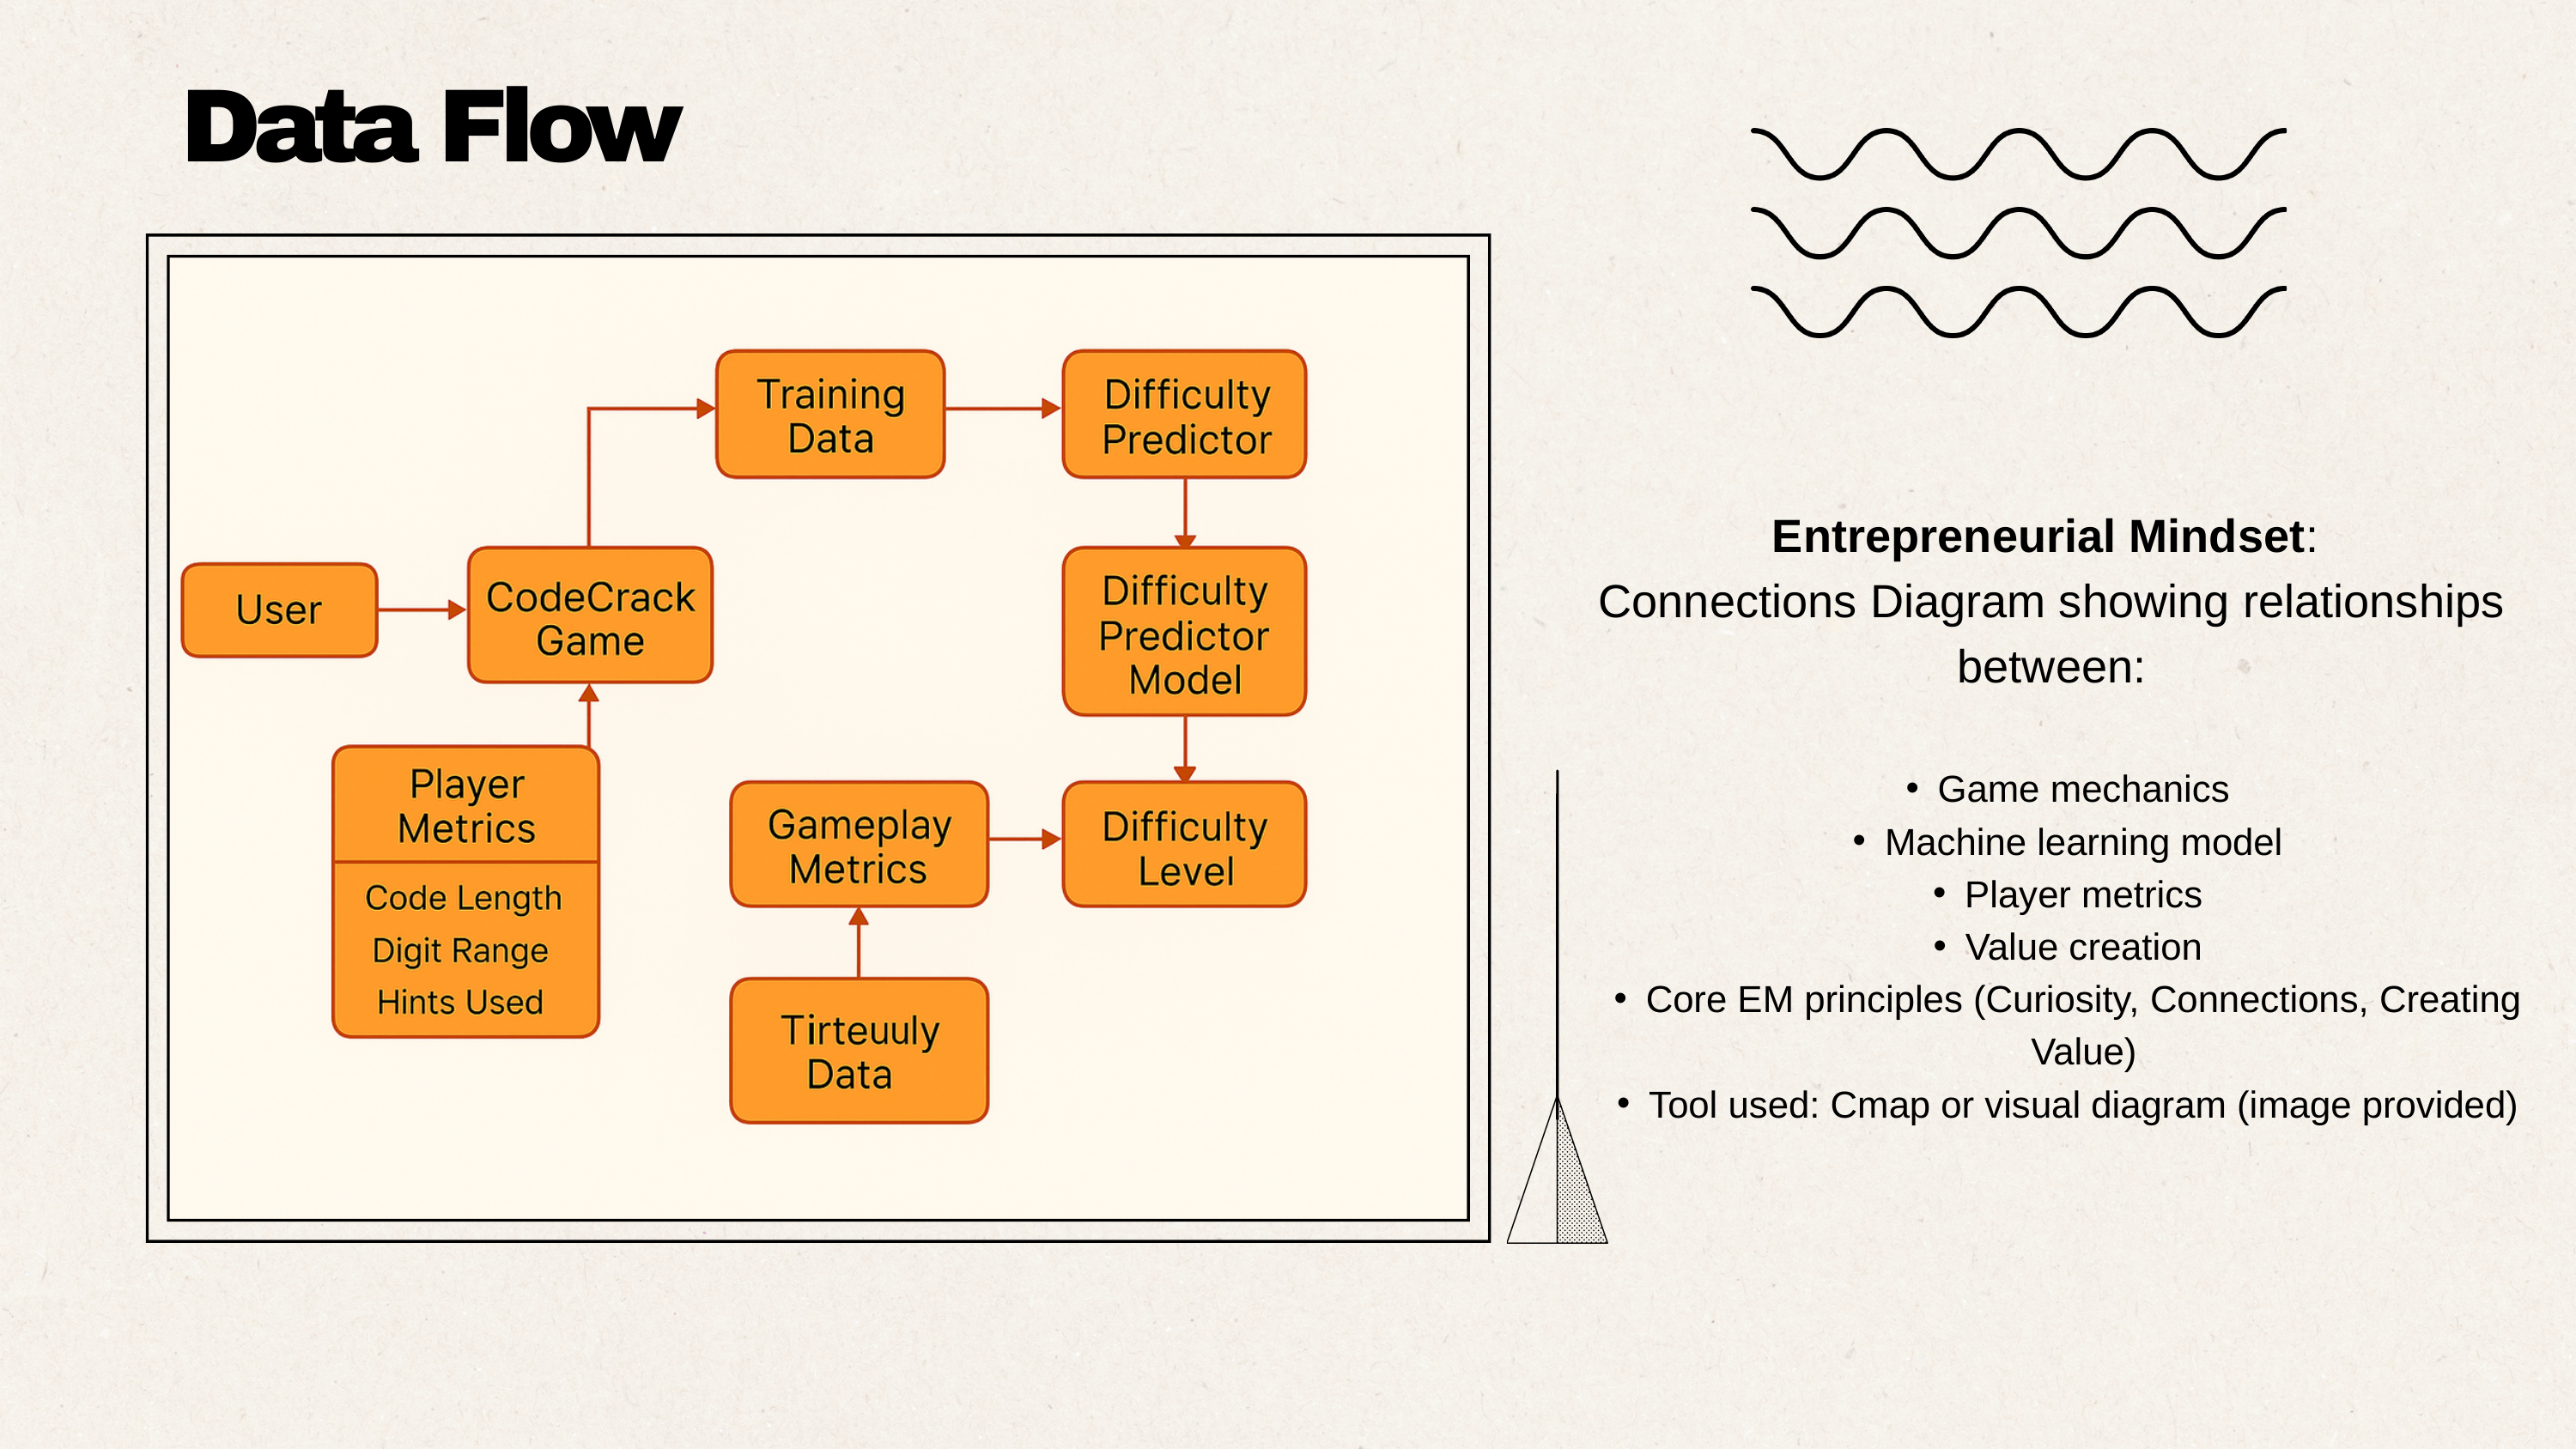

Data Flow

Entrepreneurial Mindset:
Connections Diagram showing relationships between:

Game mechanics
Machine learning model
Player metrics
Value creation
Core EM principles (Curiosity, Connections, Creating Value)
Tool used: Cmap or visual diagram (image provided)